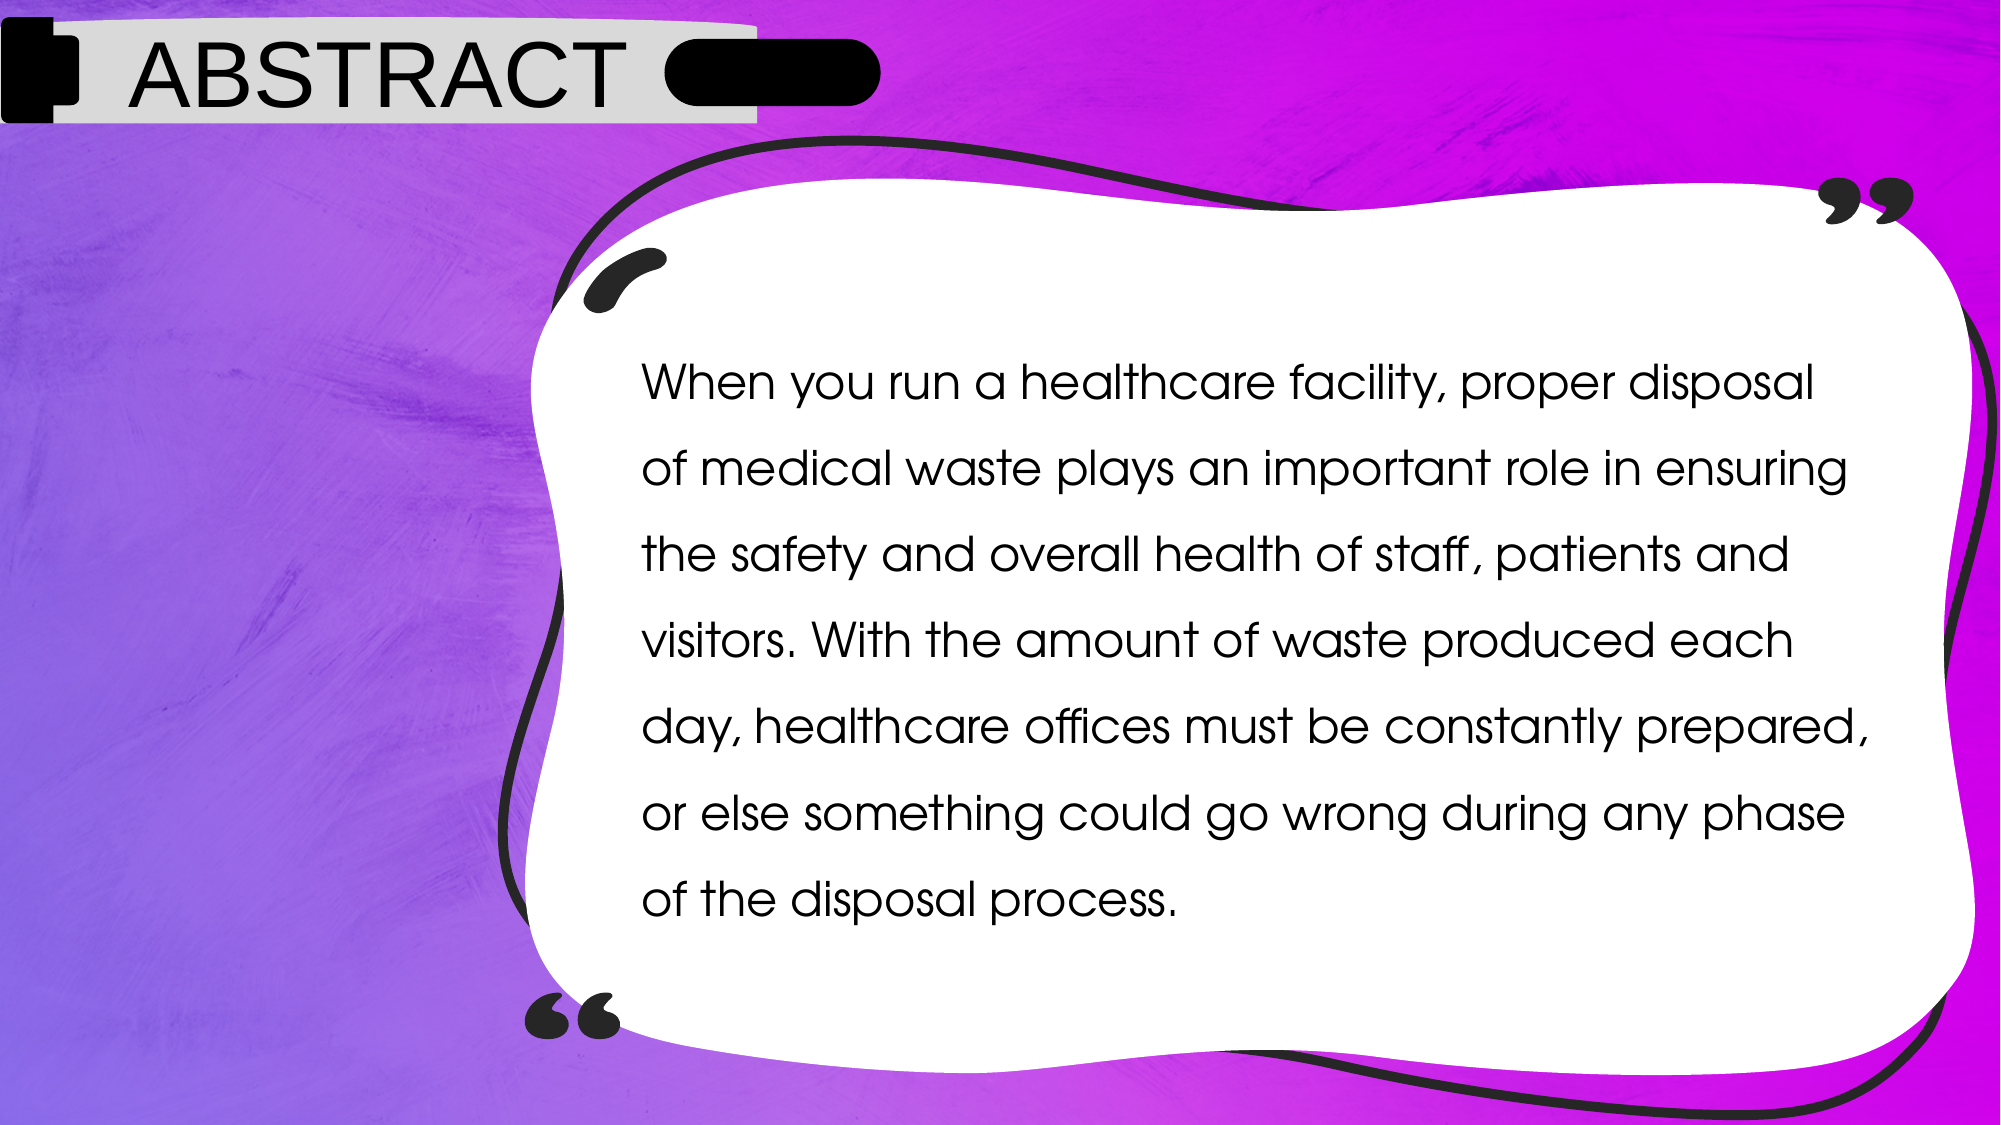

ABSTRACT

When you run a healthcare facility, proper disposal of medical waste plays an important role in ensuring the safety and overall health of staff, patients and visitors. With the amount of waste produced each day, healthcare offices must be constantly prepared, or else something could go wrong during any phase of the disposal process.